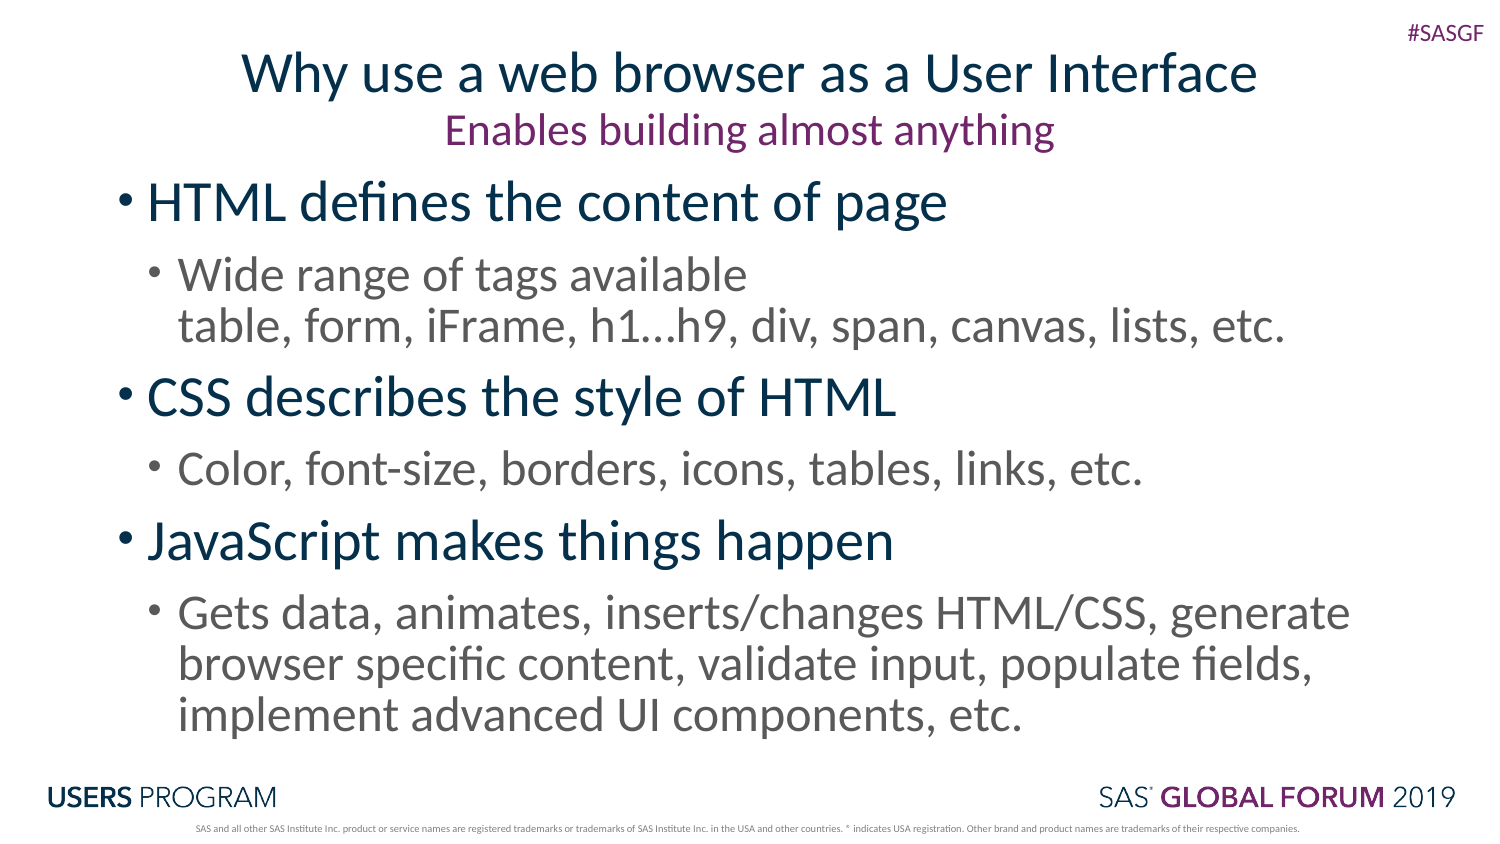

# Why use a web browser as a User Interface
Enables building almost anything
HTML defines the content of page
Wide range of tags available
table, form, iFrame, h1…h9, div, span, canvas, lists, etc.
CSS describes the style of HTML
Color, font-size, borders, icons, tables, links, etc.
JavaScript makes things happen
Gets data, animates, inserts/changes HTML/CSS, generate browser specific content, validate input, populate fields, implement advanced UI components, etc.